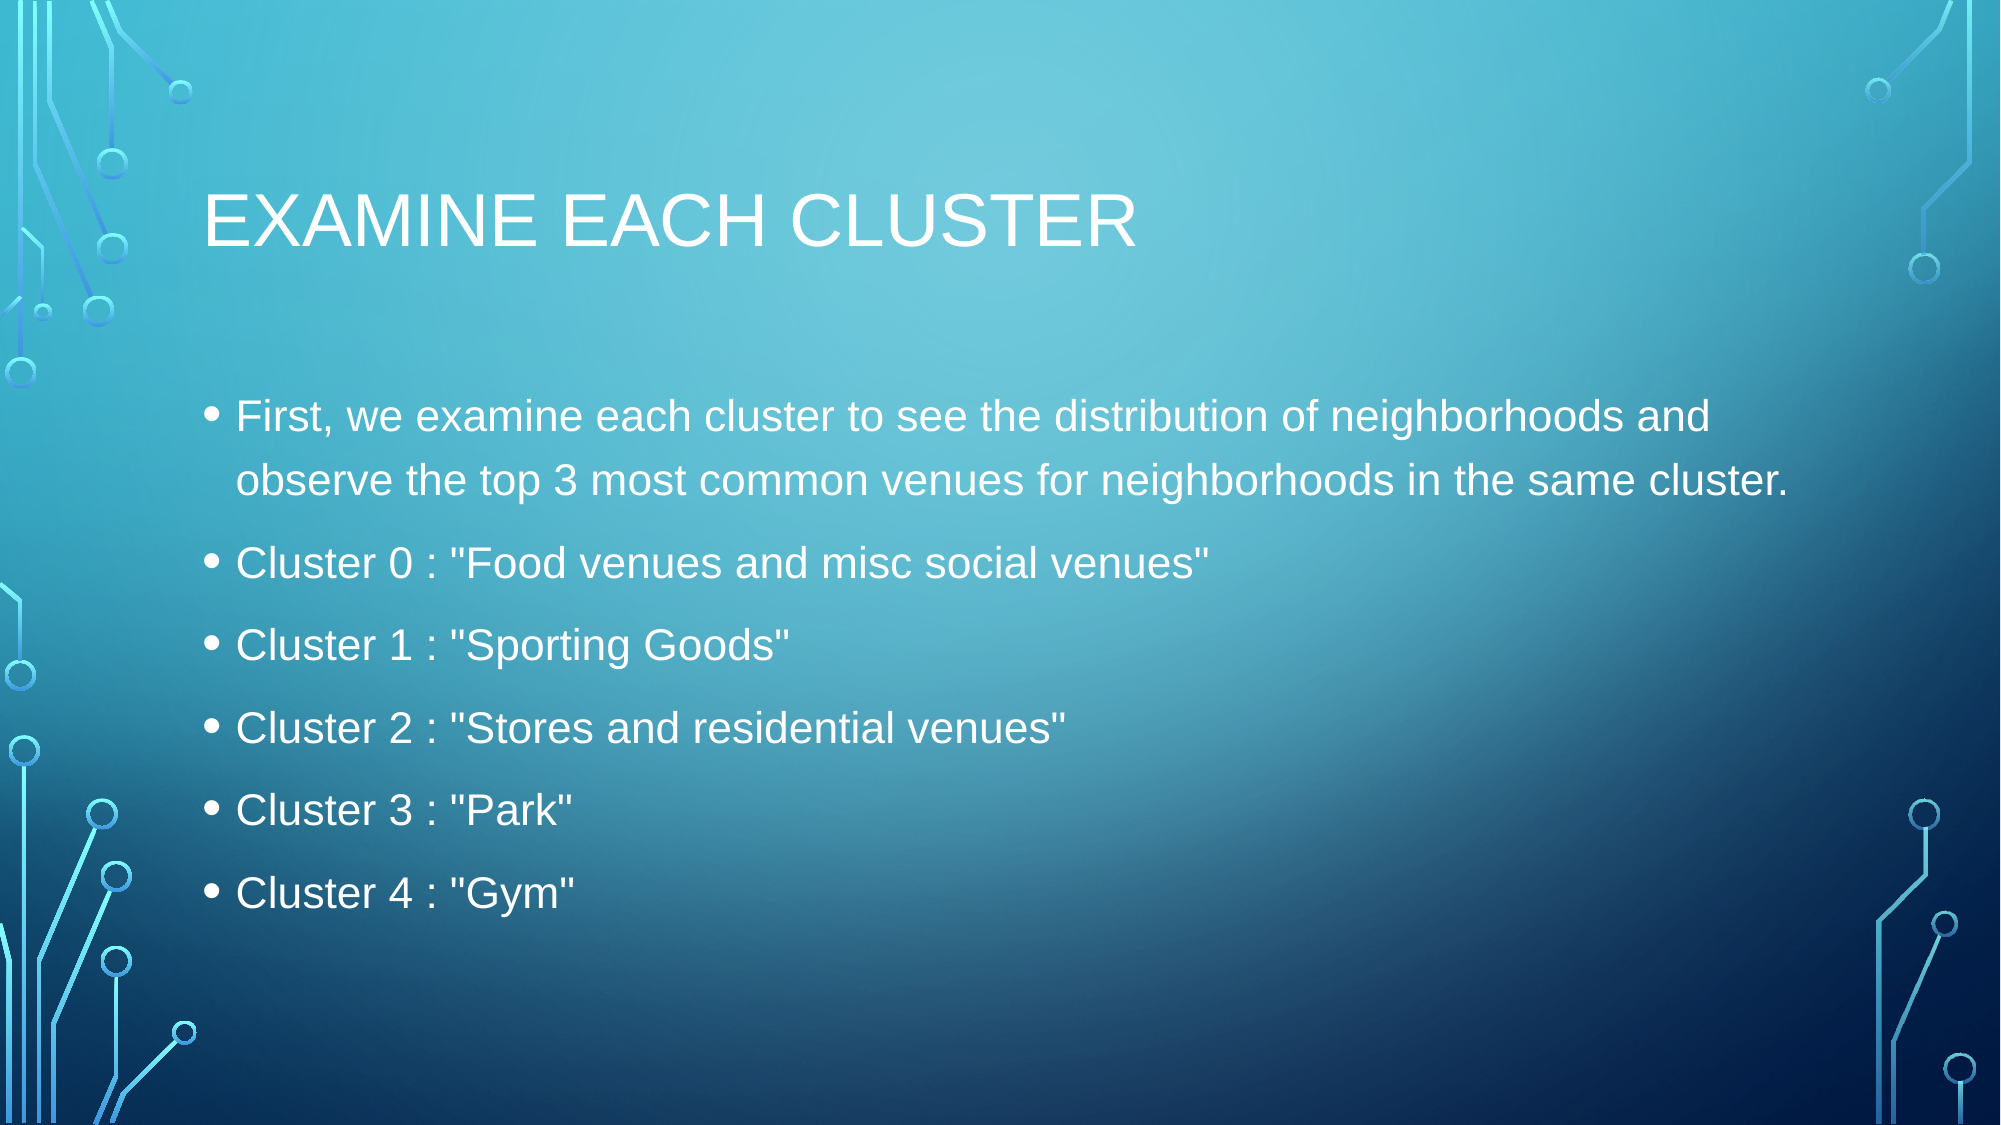

# Examine each cluster
First, we examine each cluster to see the distribution of neighborhoods and observe the top 3 most common venues for neighborhoods in the same cluster.
Cluster 0 : "Food venues and misc social venues"
Cluster 1 : "Sporting Goods"
Cluster 2 : "Stores and residential venues"
Cluster 3 : "Park"
Cluster 4 : "Gym"